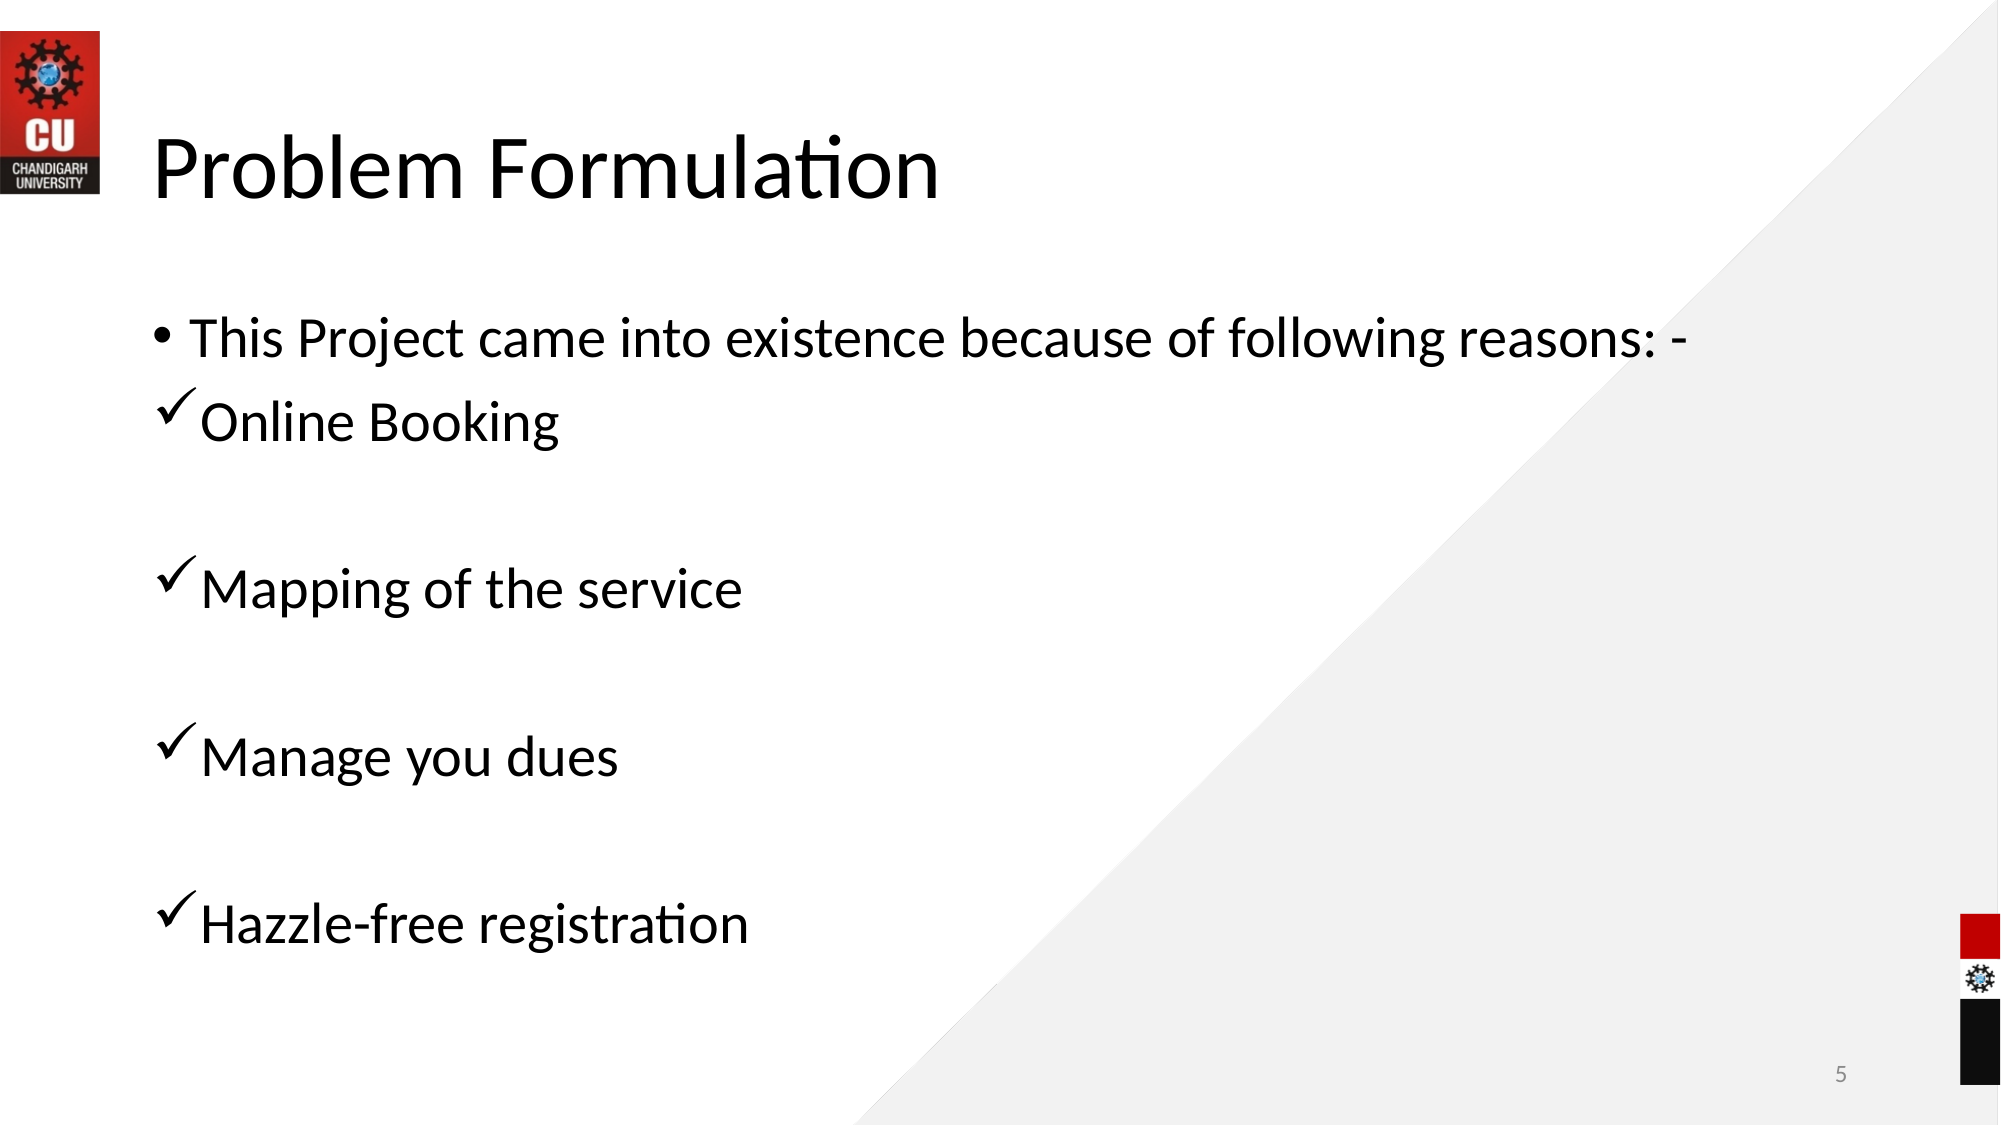

# Problem Formulation
This Project came into existence because of following reasons: -
Online Booking

Mapping of the service

Manage you dues

Hazzle-free registration

5